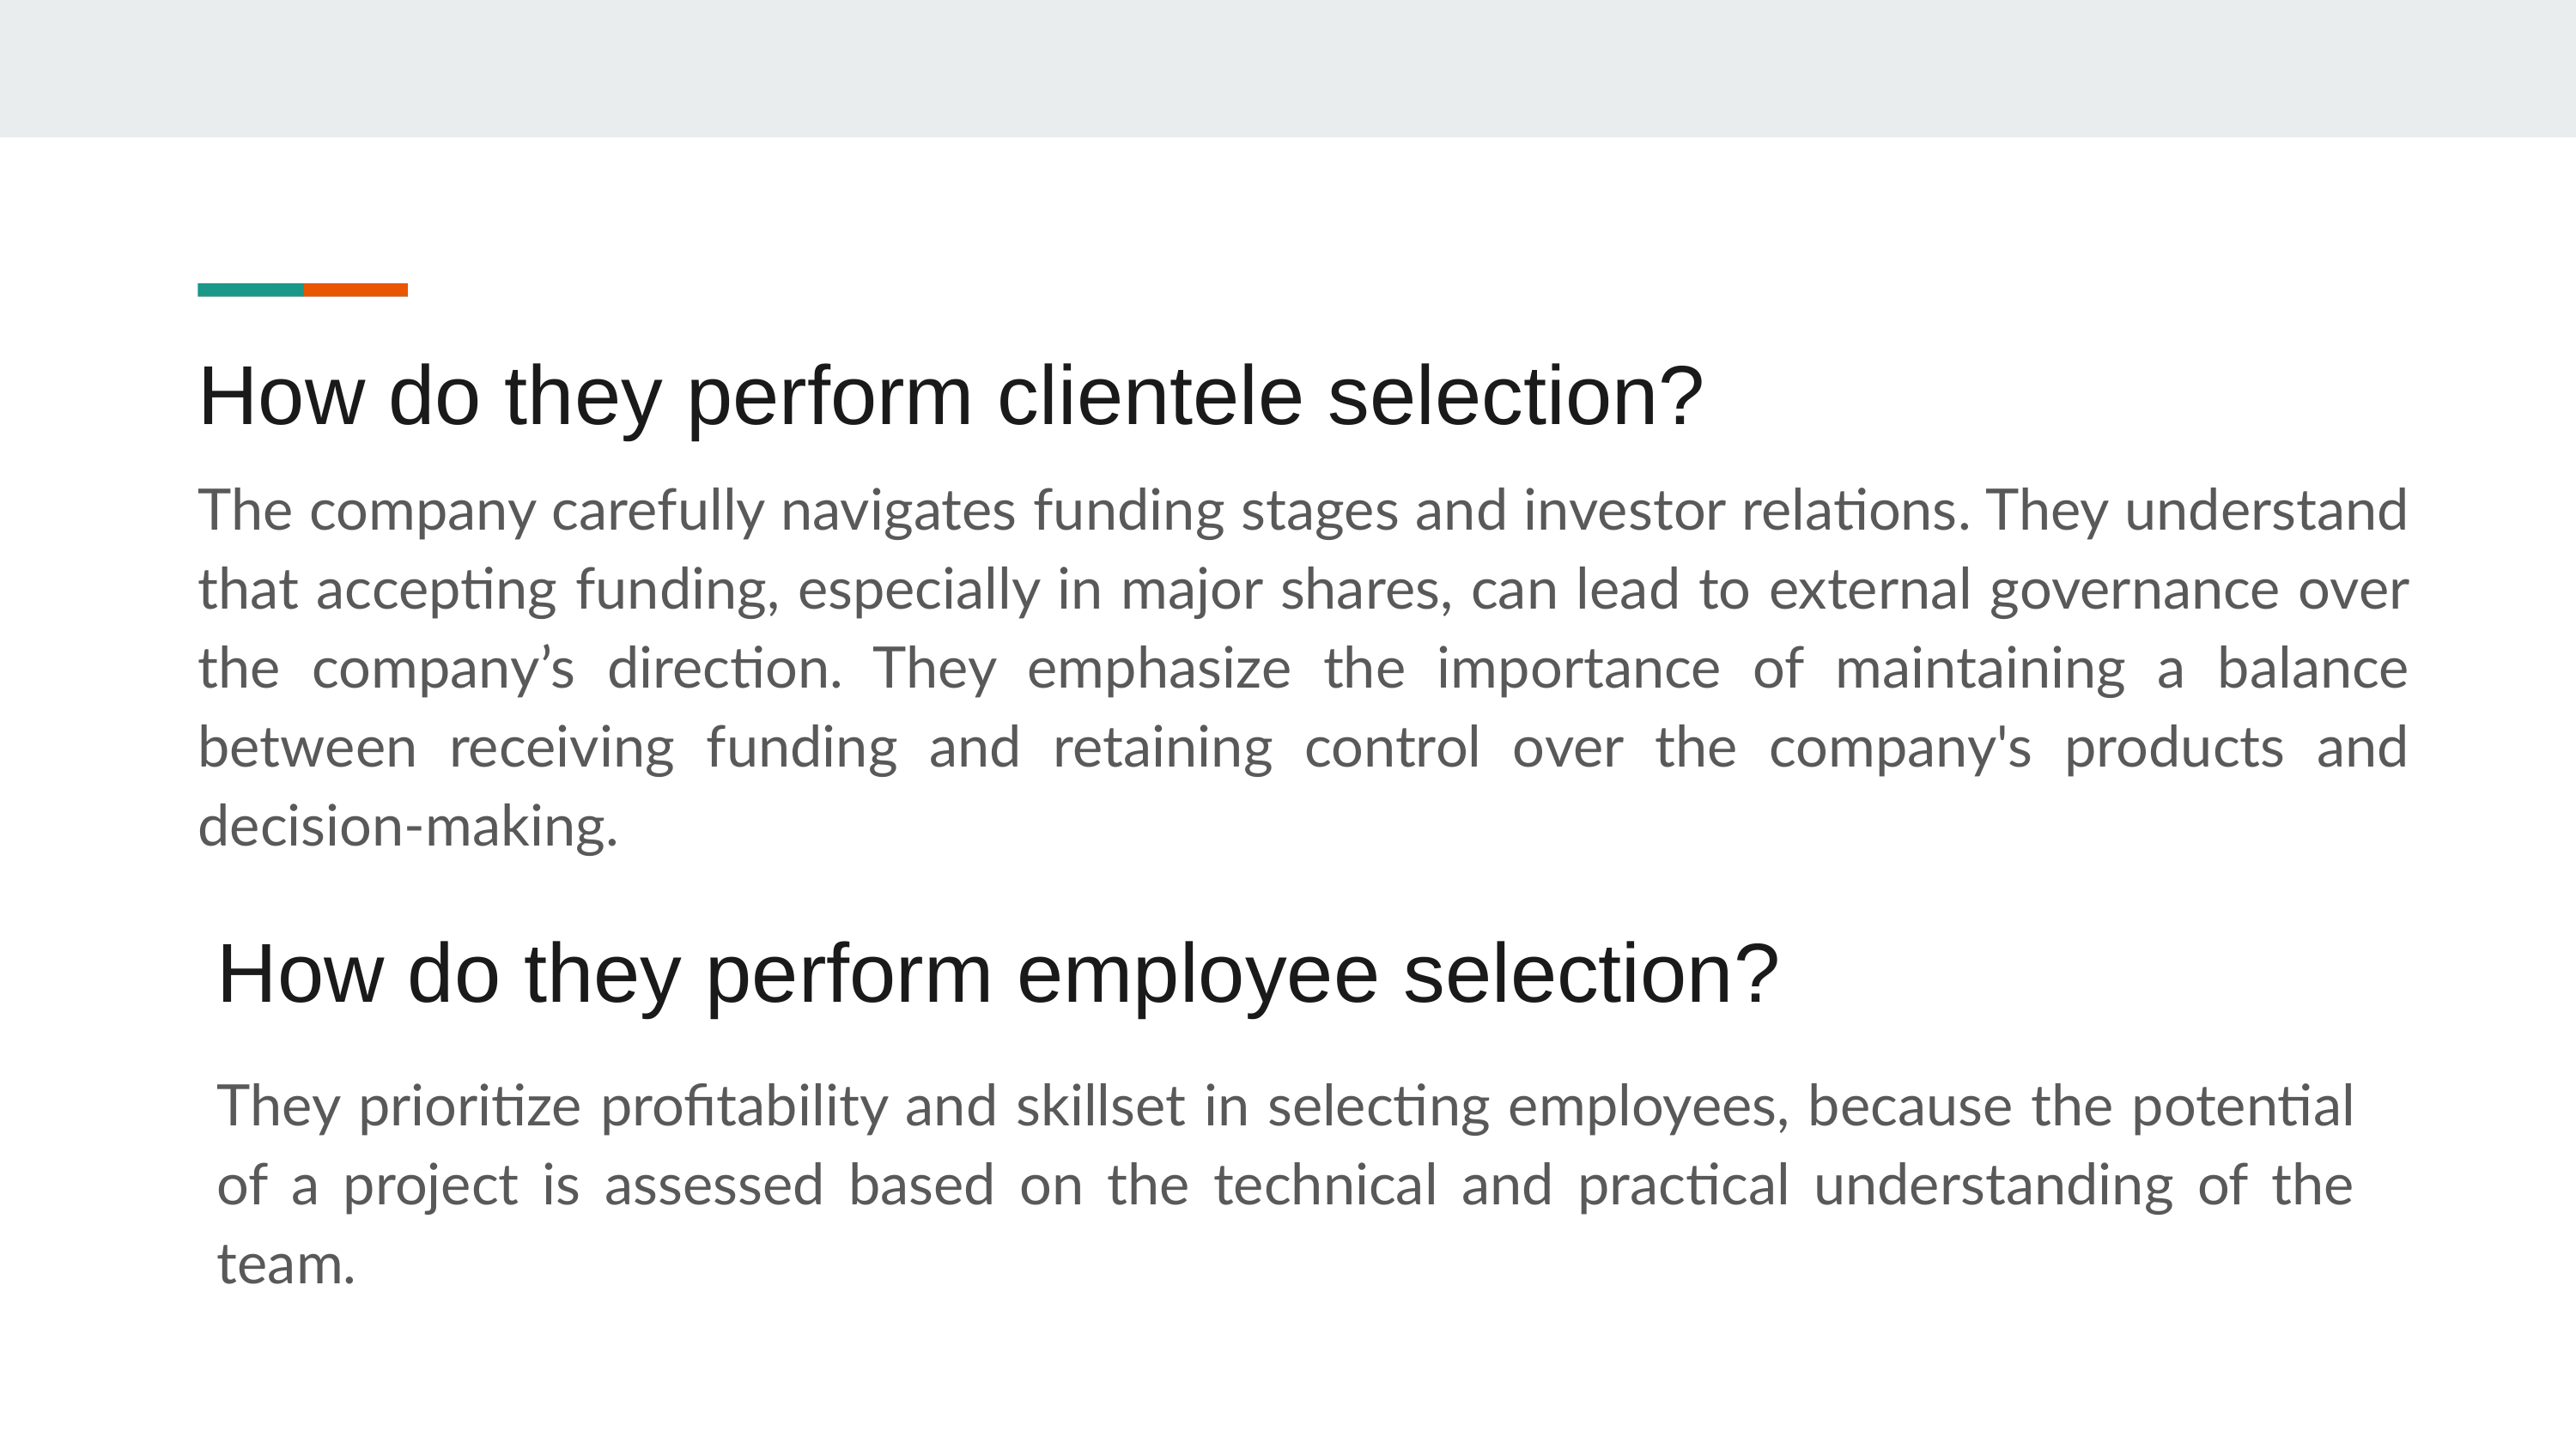

How do they perform clientele selection?

The company carefully navigates funding stages and investor relations. They understand that accepting funding, especially in major shares, can lead to external governance over the company’s direction. They emphasize the importance of maintaining a balance between receiving funding and retaining control over the company's products and decision-making.
How do they perform employee selection?
They prioritize profitability and skillset in selecting employees, because the potential of a project is assessed based on the technical and practical understanding of the team.